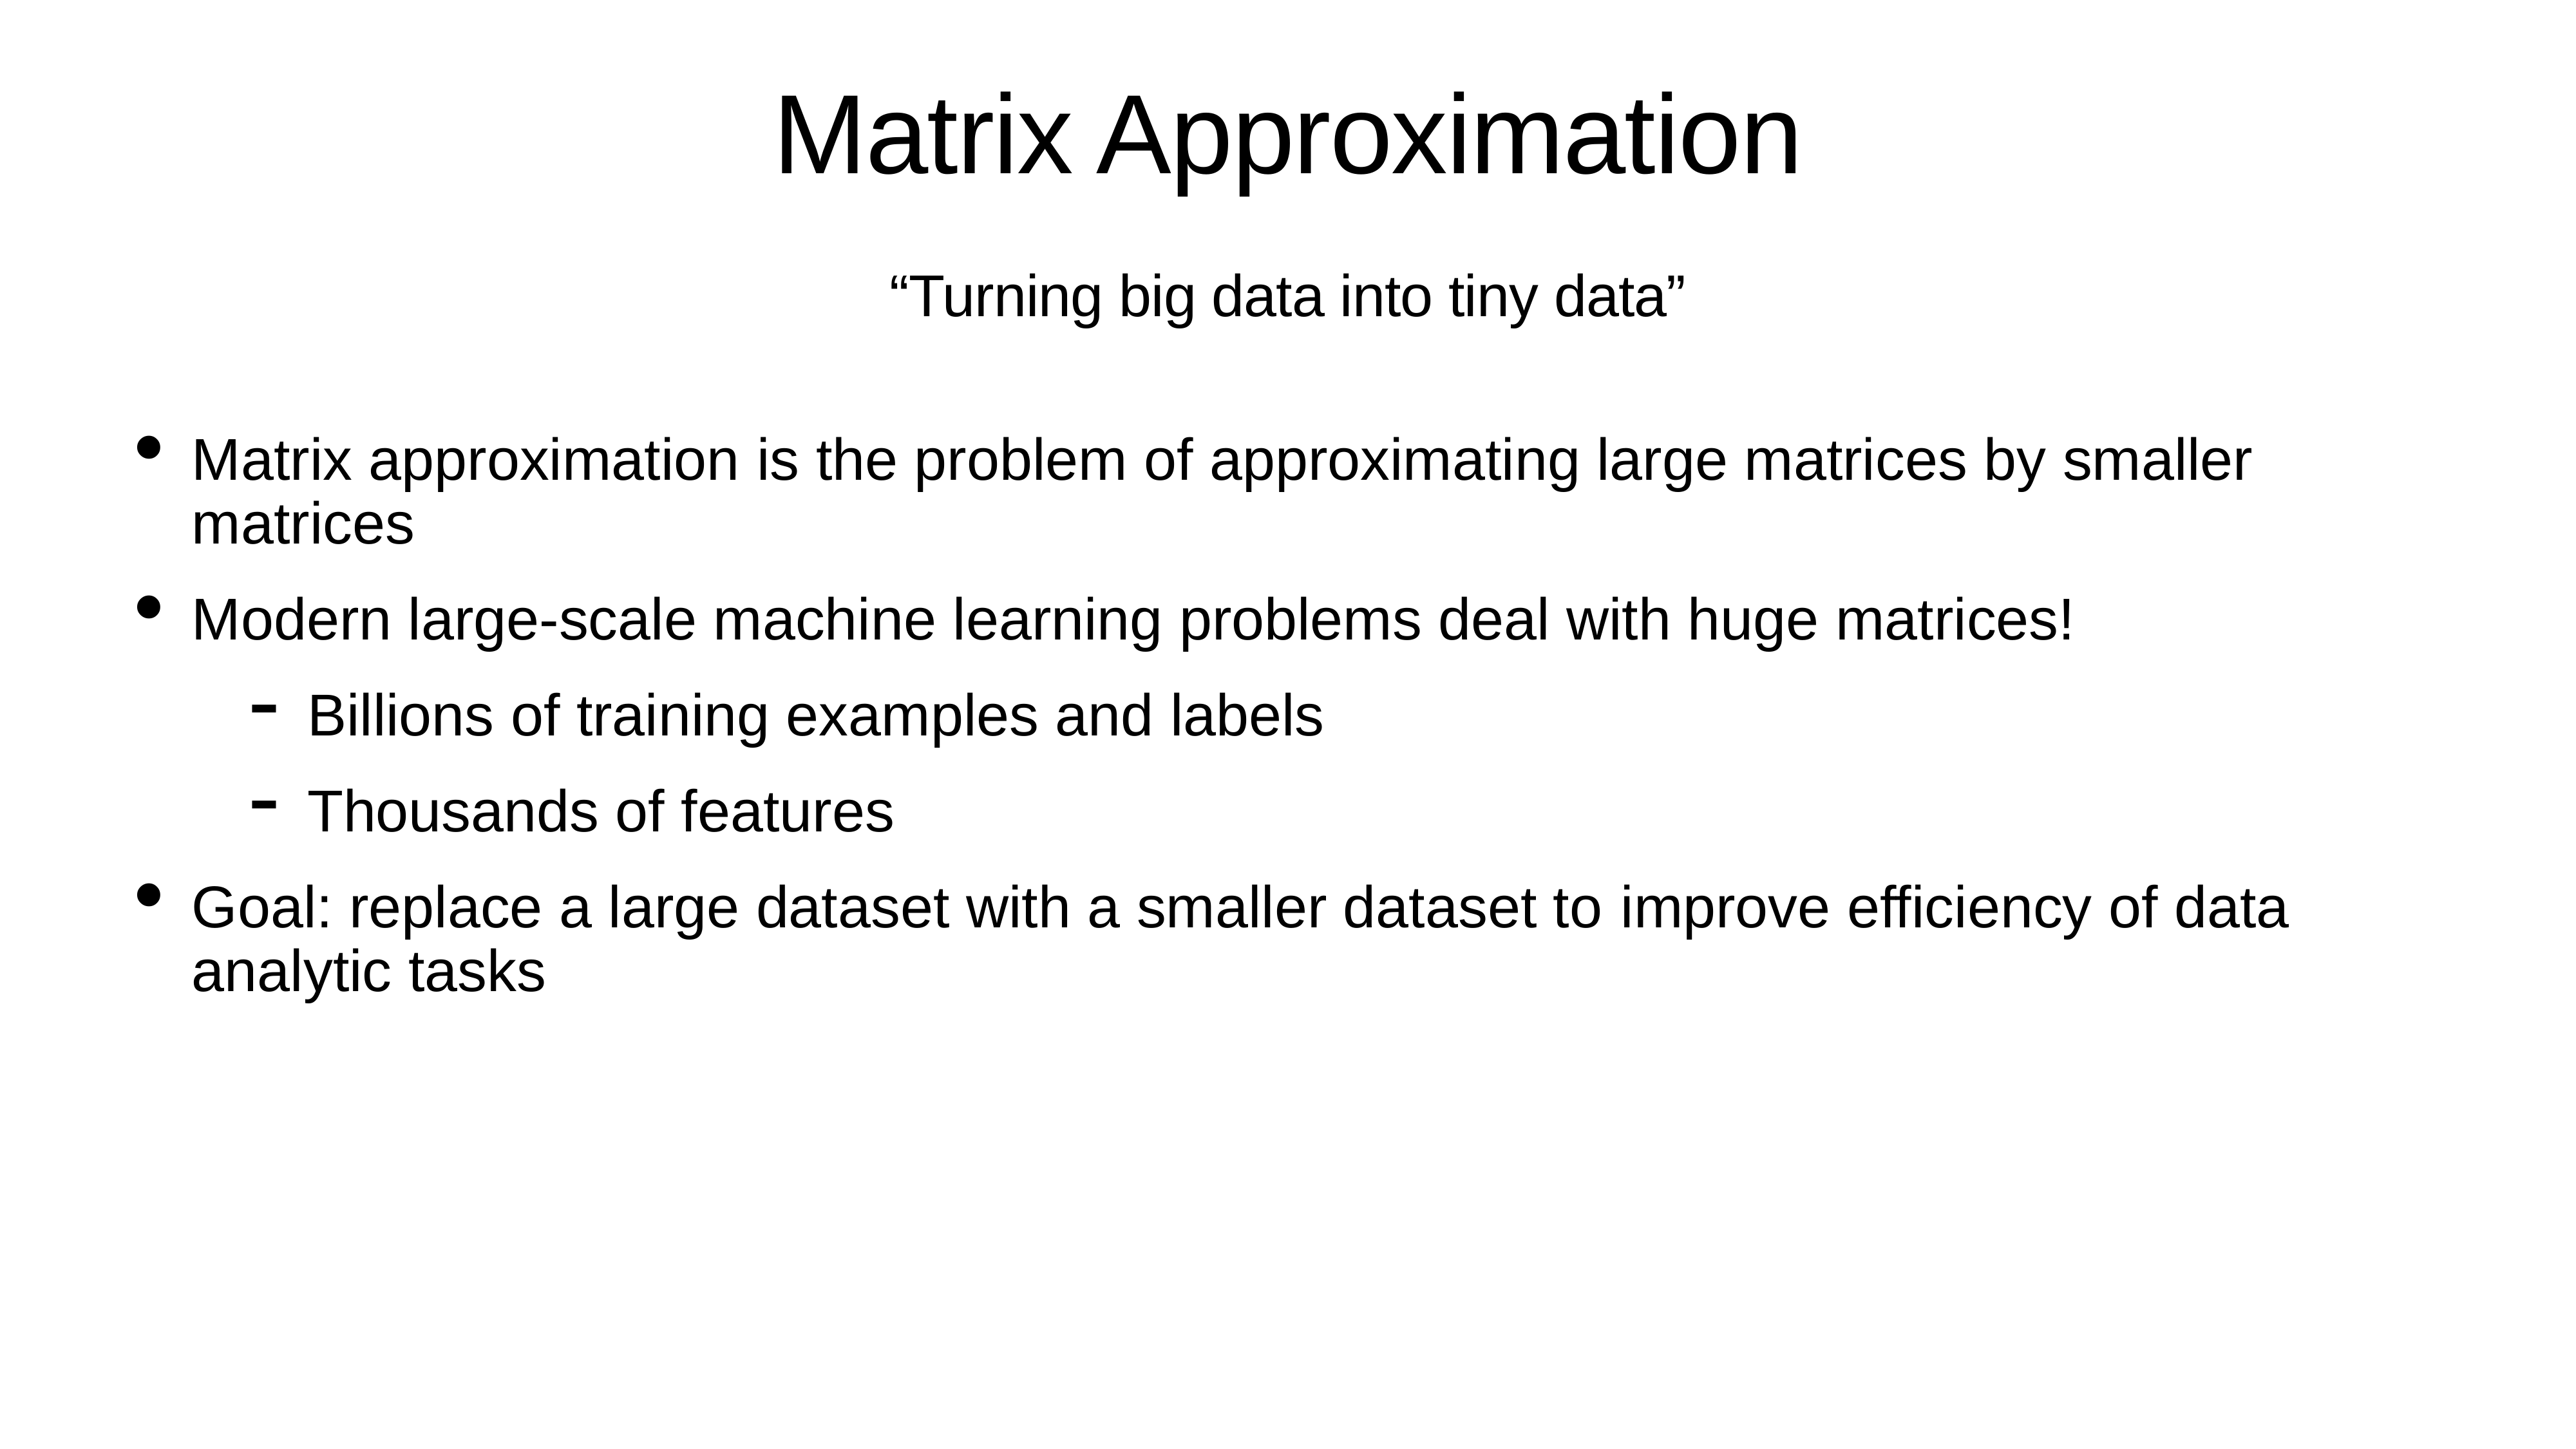

# Matrix Approximation
“Turning big data into tiny data”
Matrix approximation is the problem of approximating large matrices by smaller matrices
Modern large-scale machine learning problems deal with huge matrices!
Billions of training examples and labels
Thousands of features
Goal: replace a large dataset with a smaller dataset to improve efficiency of data analytic tasks